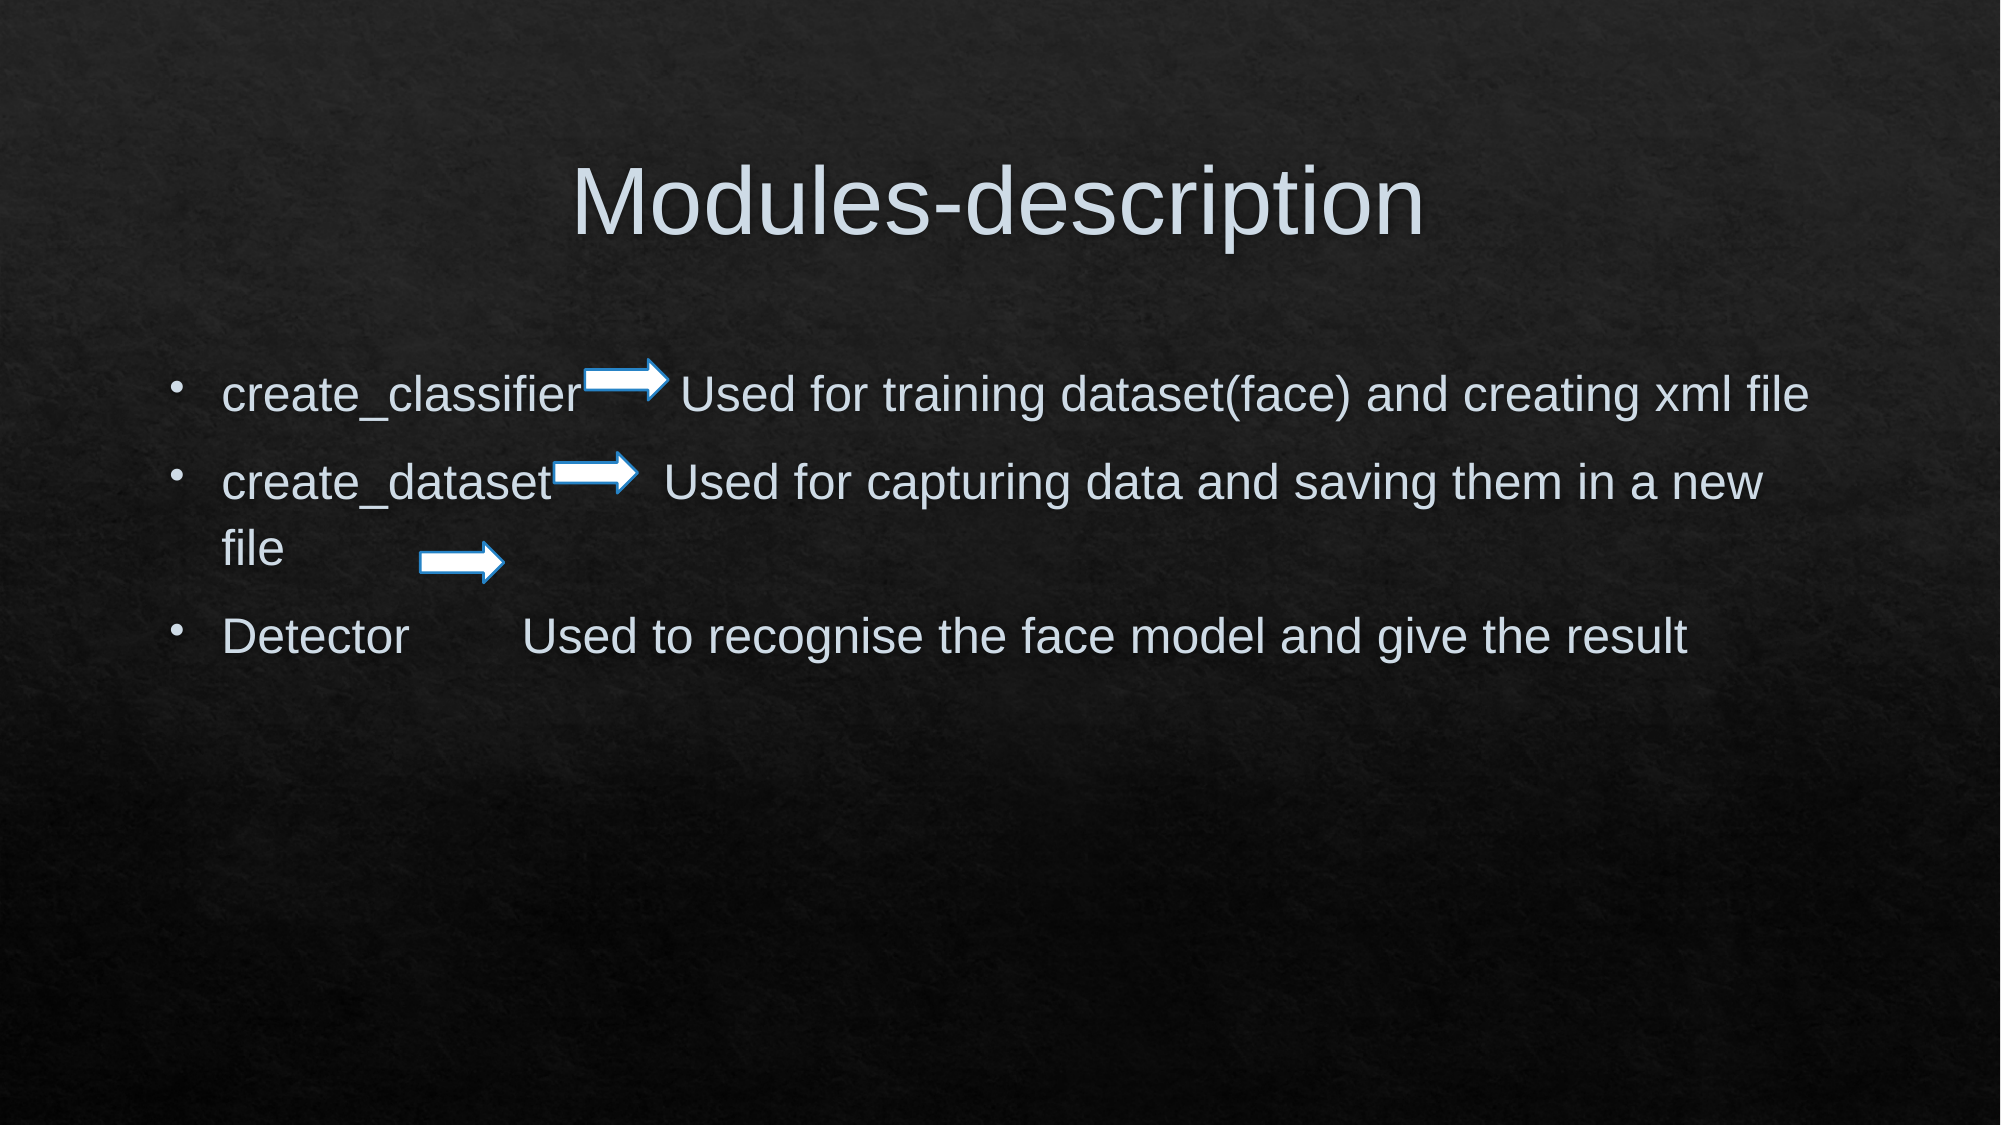

# Modules-description
create_classifier       Used for training dataset(face) and creating xml file
create_dataset        Used for capturing data and saving them in a new file
Detector        Used to recognise the face model and give the result